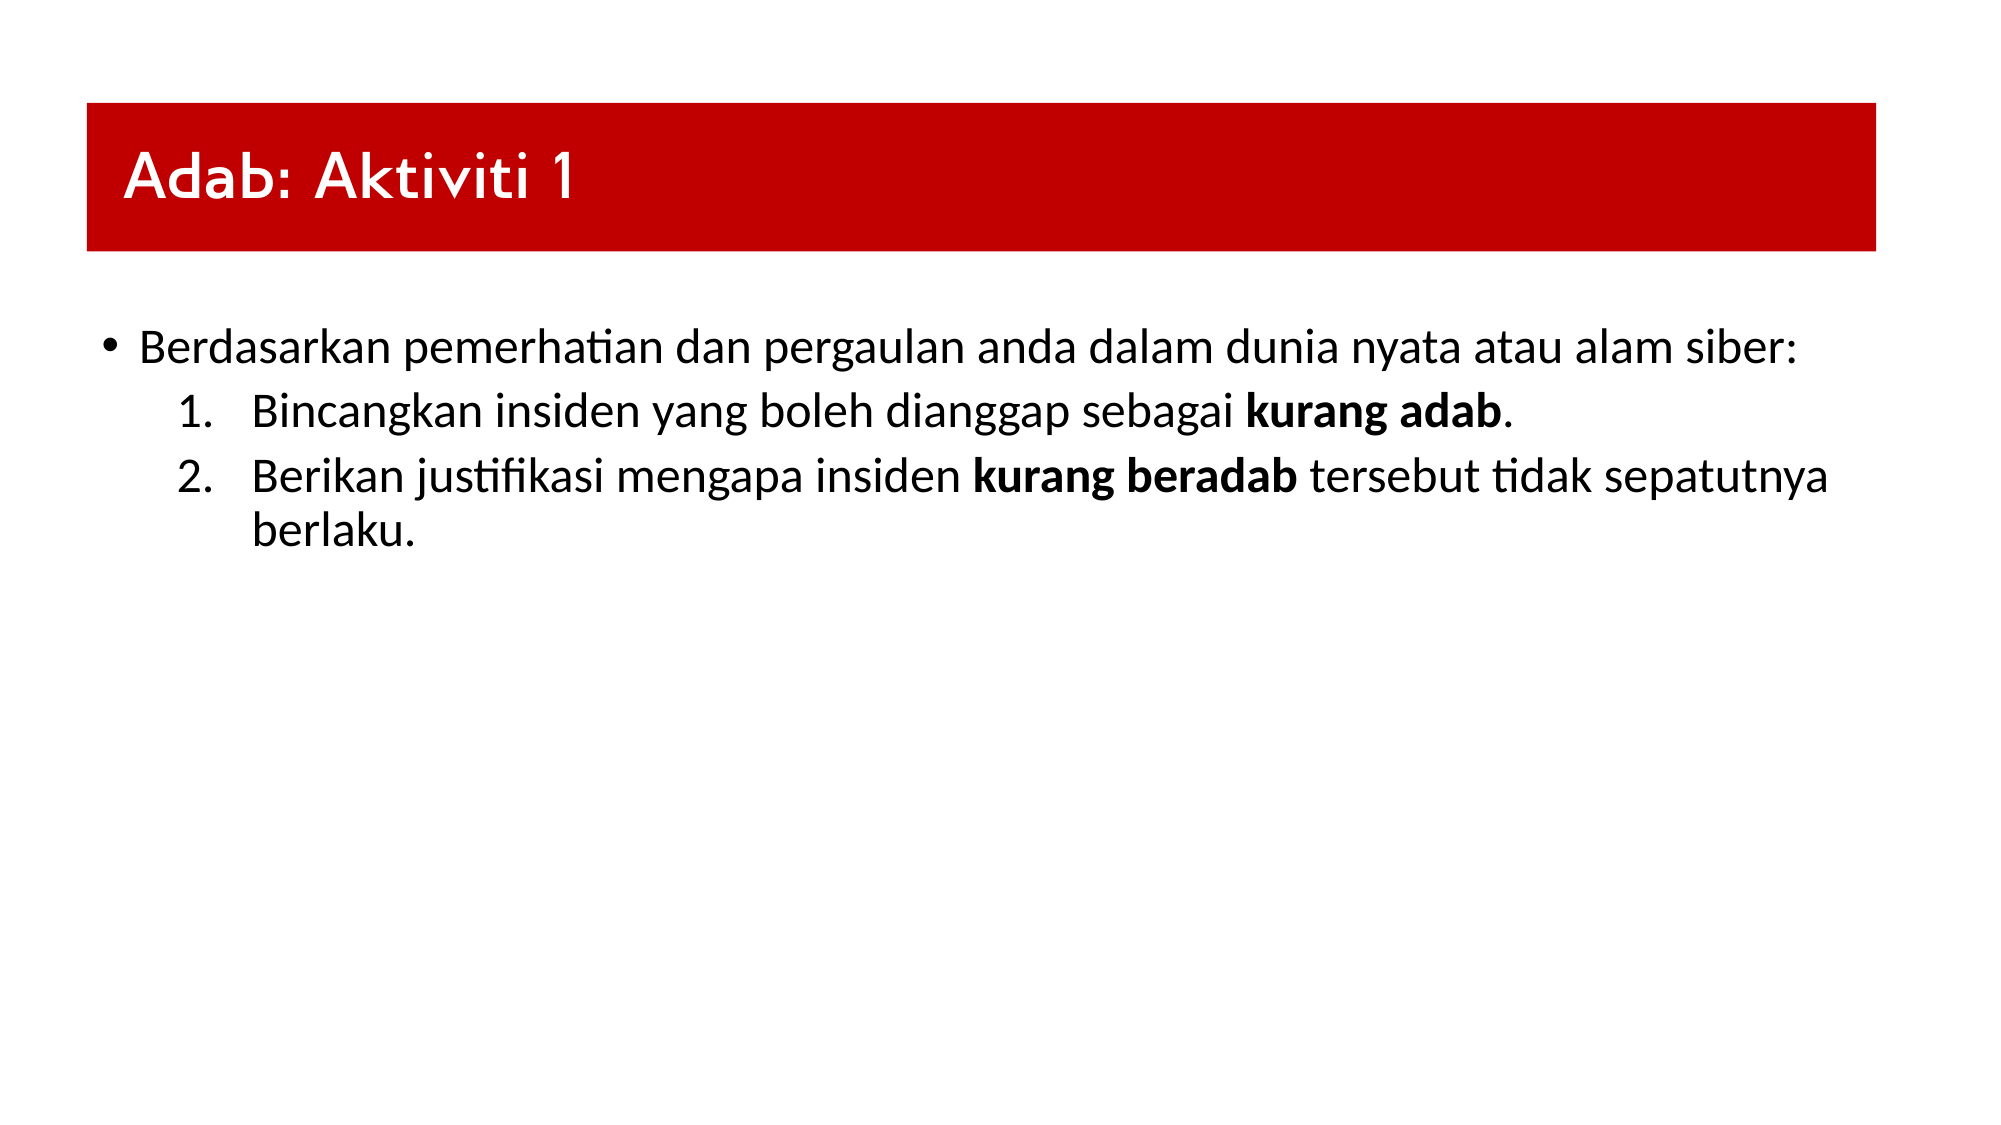

# Adab: Aktiviti 1
Berdasarkan pemerhatian dan pergaulan anda dalam dunia nyata atau alam siber:
Bincangkan insiden yang boleh dianggap sebagai kurang adab.
Berikan justifikasi mengapa insiden kurang beradab tersebut tidak sepatutnya berlaku.